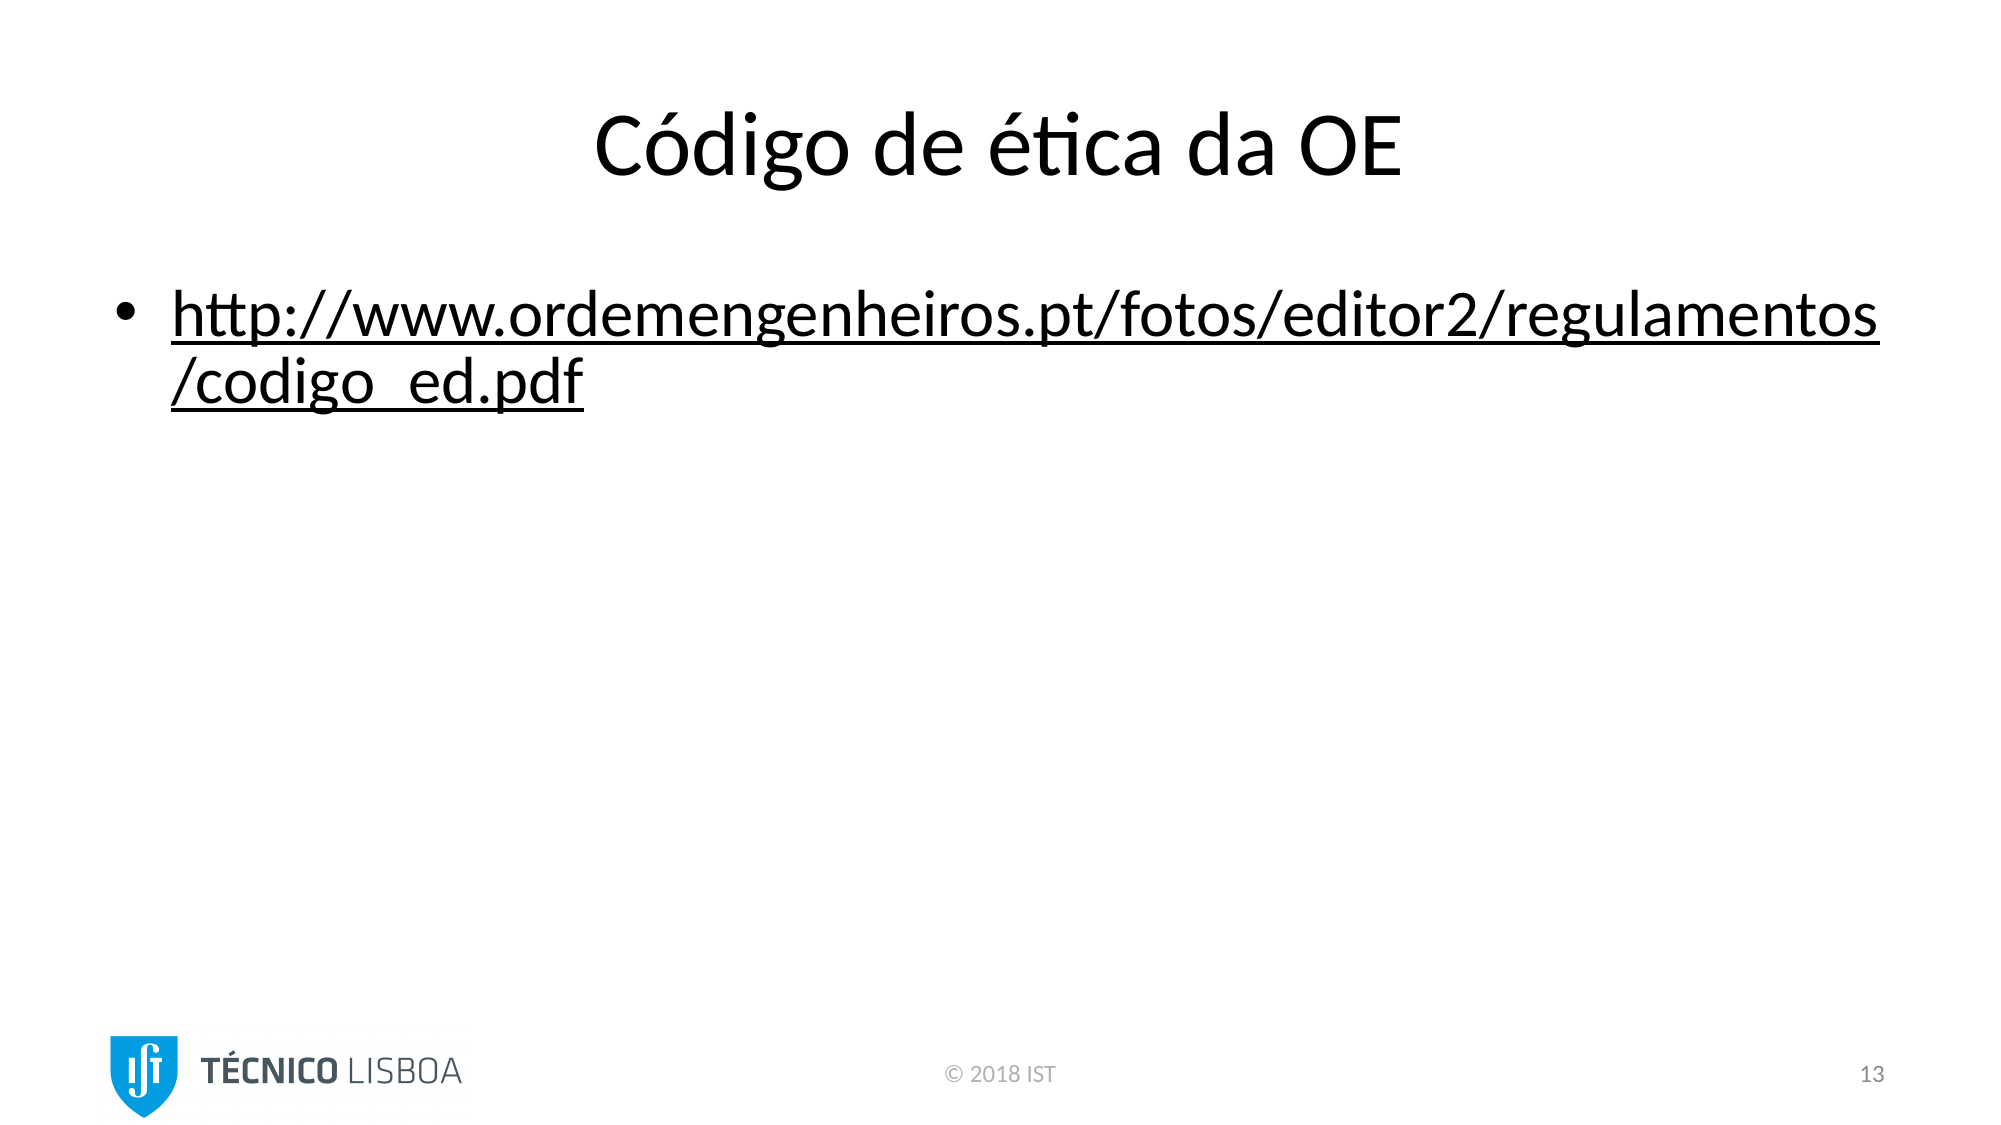

# Código de ética da OE
http://www.ordemengenheiros.pt/fotos/editor2/regulamentos/codigo_ed.pdf
© 2018 IST
13